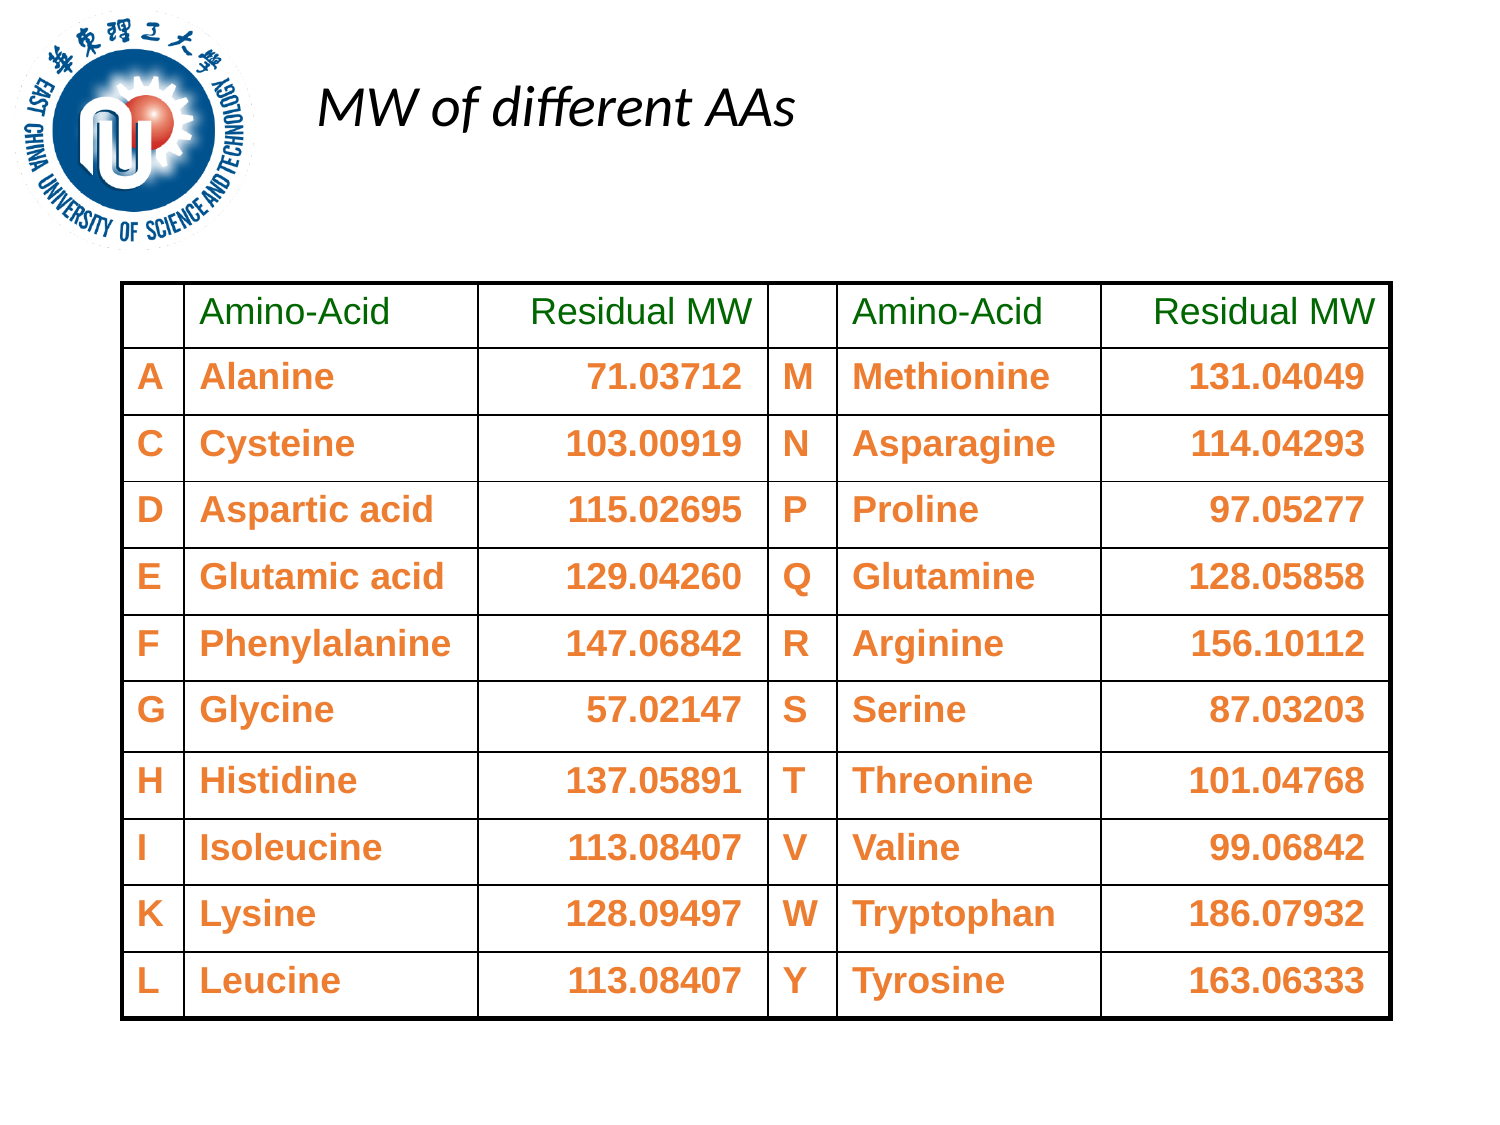

# MW of different AAs
|  | Amino-Acid | Residual MW |  | Amino-Acid | Residual MW |
| --- | --- | --- | --- | --- | --- |
| A | Alanine | 71.03712 | M | Methionine | 131.04049 |
| C | Cysteine | 103.00919 | N | Asparagine | 114.04293 |
| D | Aspartic acid | 115.02695 | P | Proline | 97.05277 |
| E | Glutamic acid | 129.04260 | Q | Glutamine | 128.05858 |
| F | Phenylalanine | 147.06842 | R | Arginine | 156.10112 |
| G | Glycine | 57.02147 | S | Serine | 87.03203 |
| H | Histidine | 137.05891 | T | Threonine | 101.04768 |
| I | Isoleucine | 113.08407 | V | Valine | 99.06842 |
| K | Lysine | 128.09497 | W | Tryptophan | 186.07932 |
| L | Leucine | 113.08407 | Y | Tyrosine | 163.06333 |